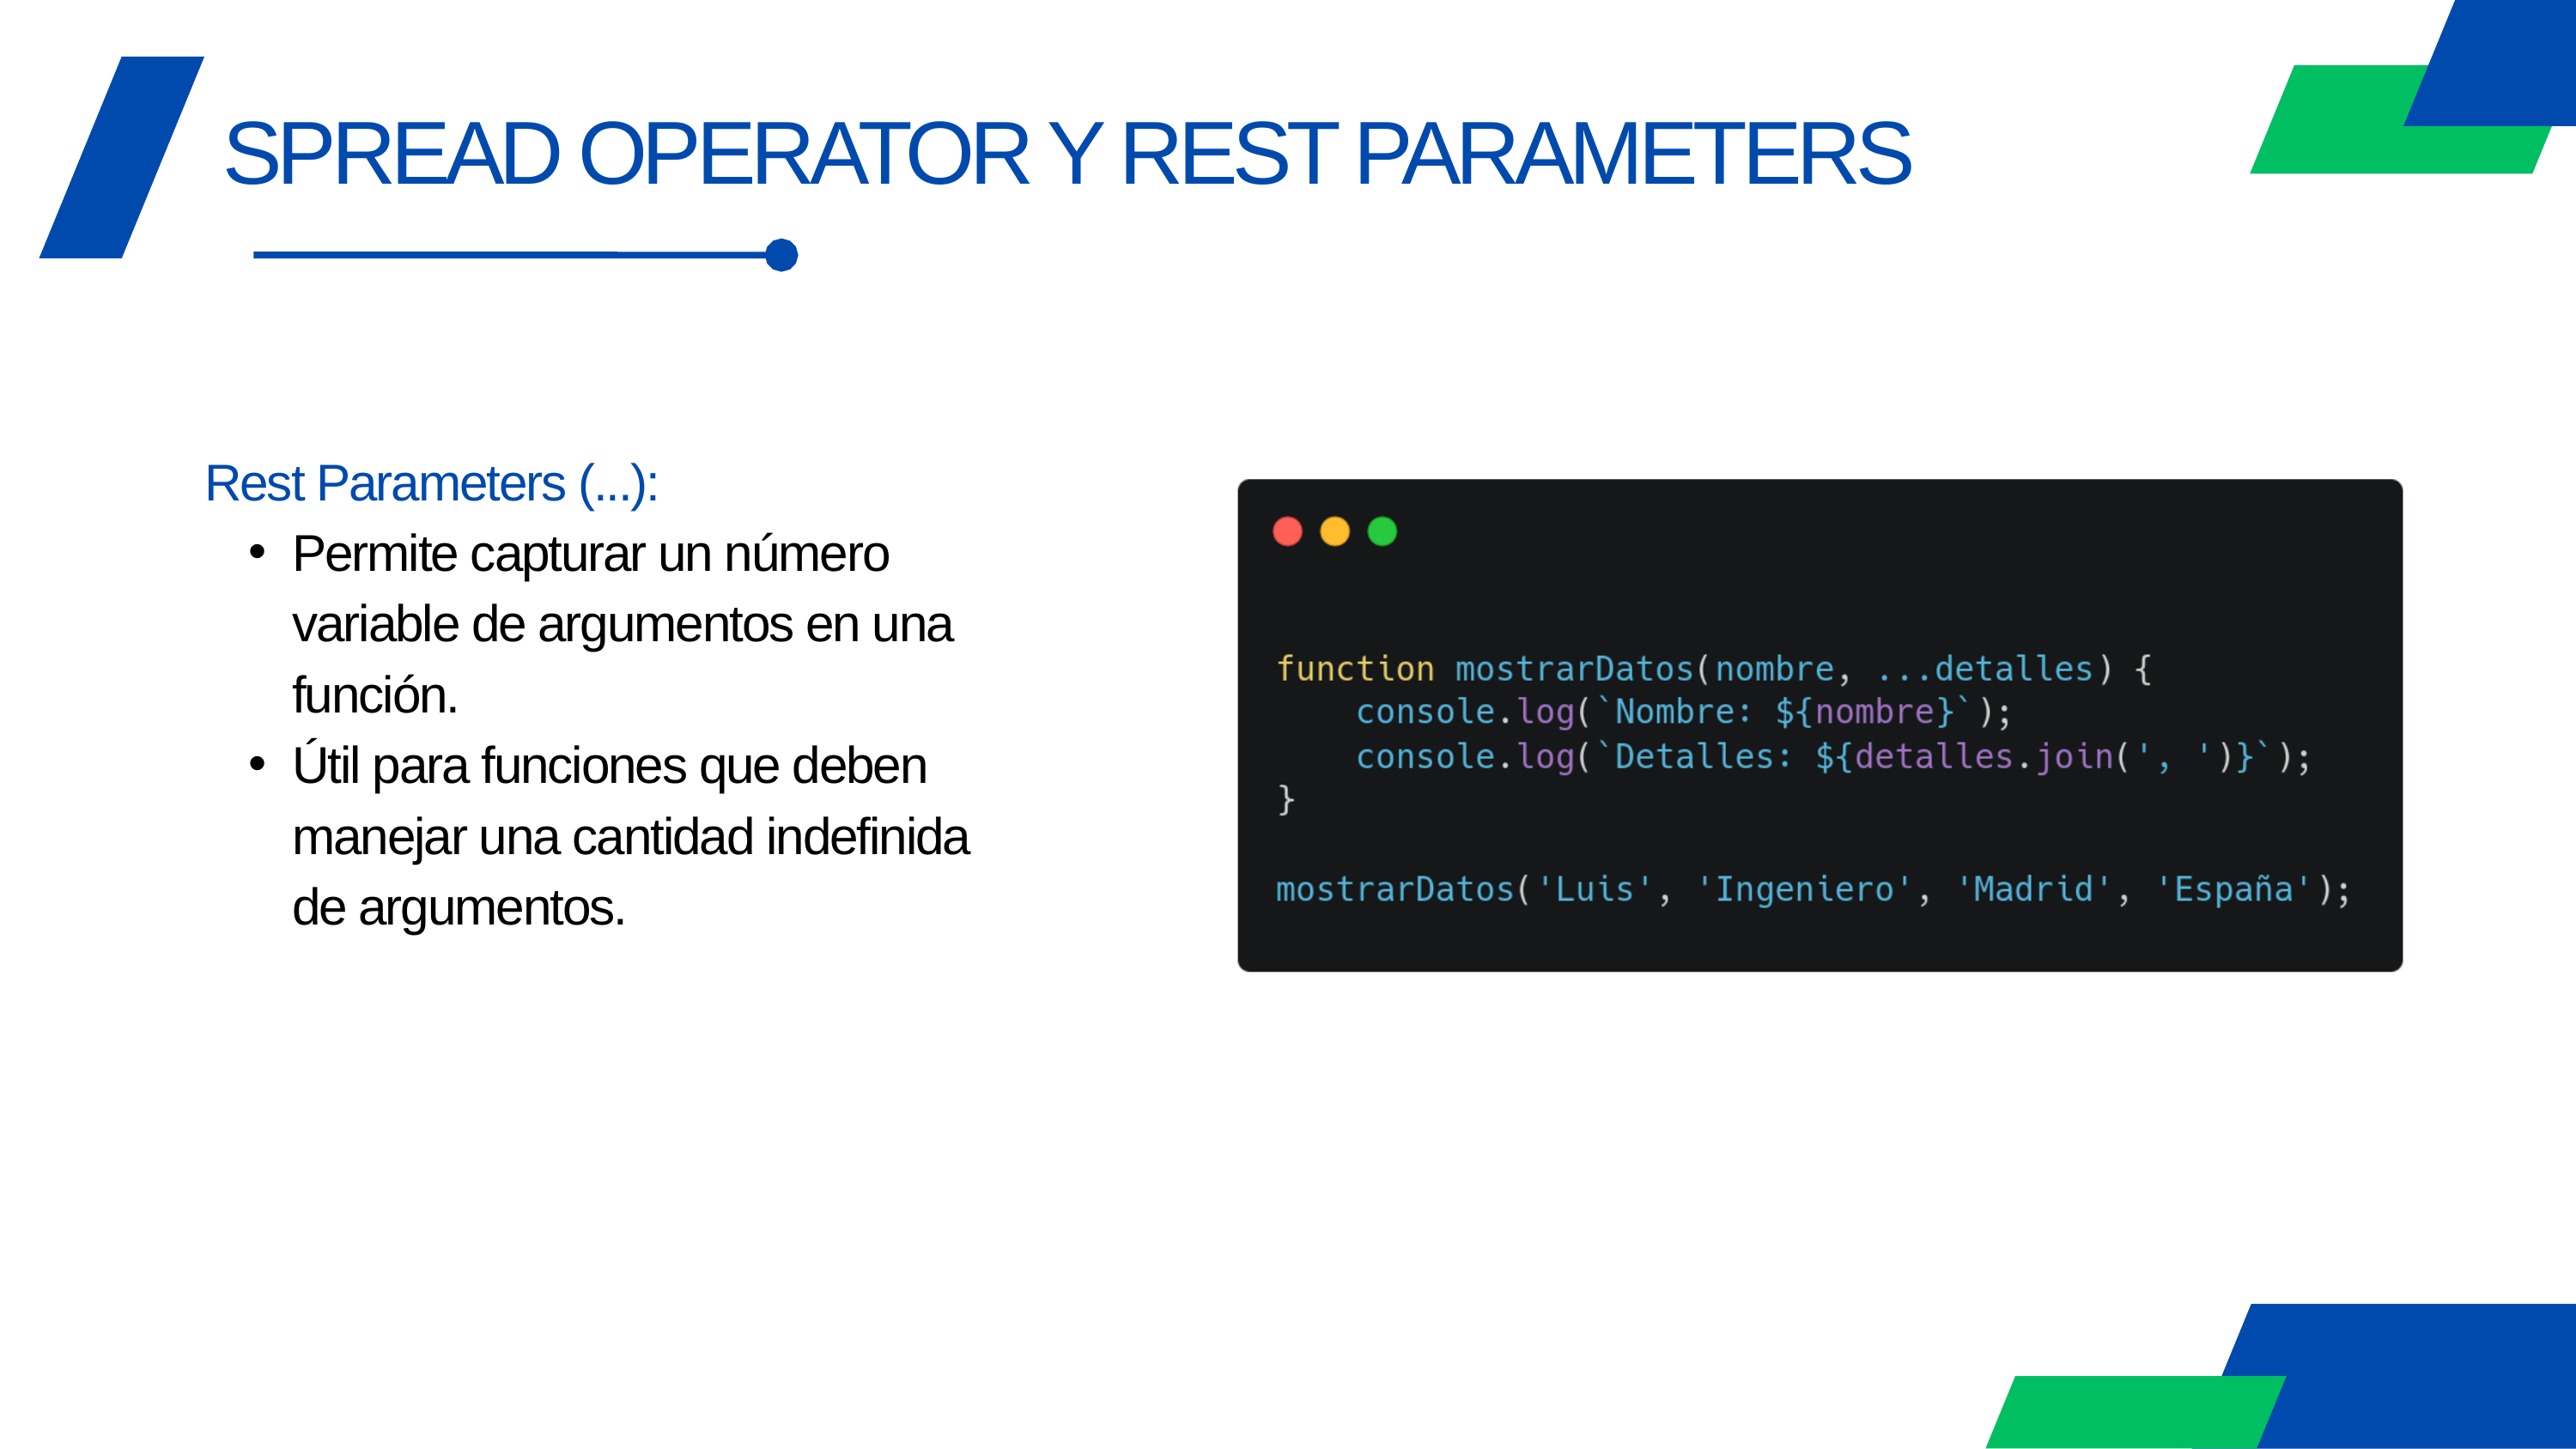

SPREAD OPERATOR Y REST PARAMETERS

Rest Parameters (...):
Permite capturar un número variable de argumentos en una función.
Útil para funciones que deben manejar una cantidad indefinida de argumentos.